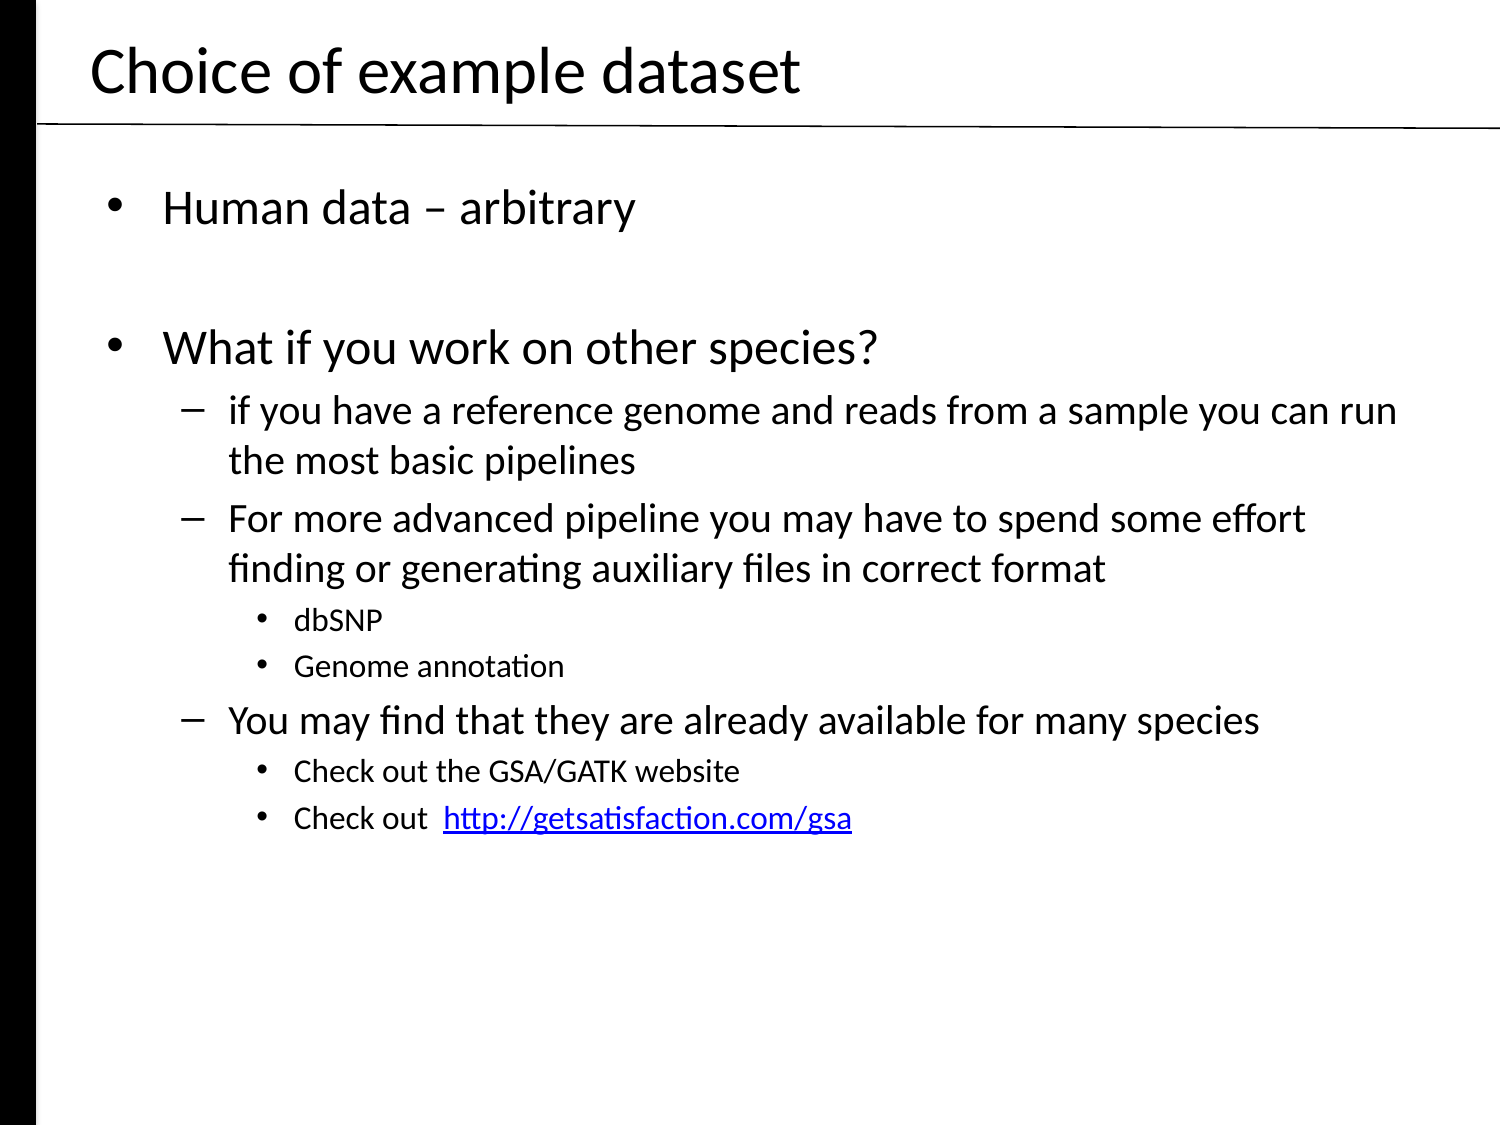

# Choice of example dataset
Human data – arbitrary

What if you work on other species?
if you have a reference genome and reads from a sample you can run the most basic pipelines
For more advanced pipeline you may have to spend some effort finding or generating auxiliary files in correct format
dbSNP
Genome annotation
You may find that they are already available for many species
Check out the GSA/GATK website
Check out  http://getsatisfaction.com/gsa